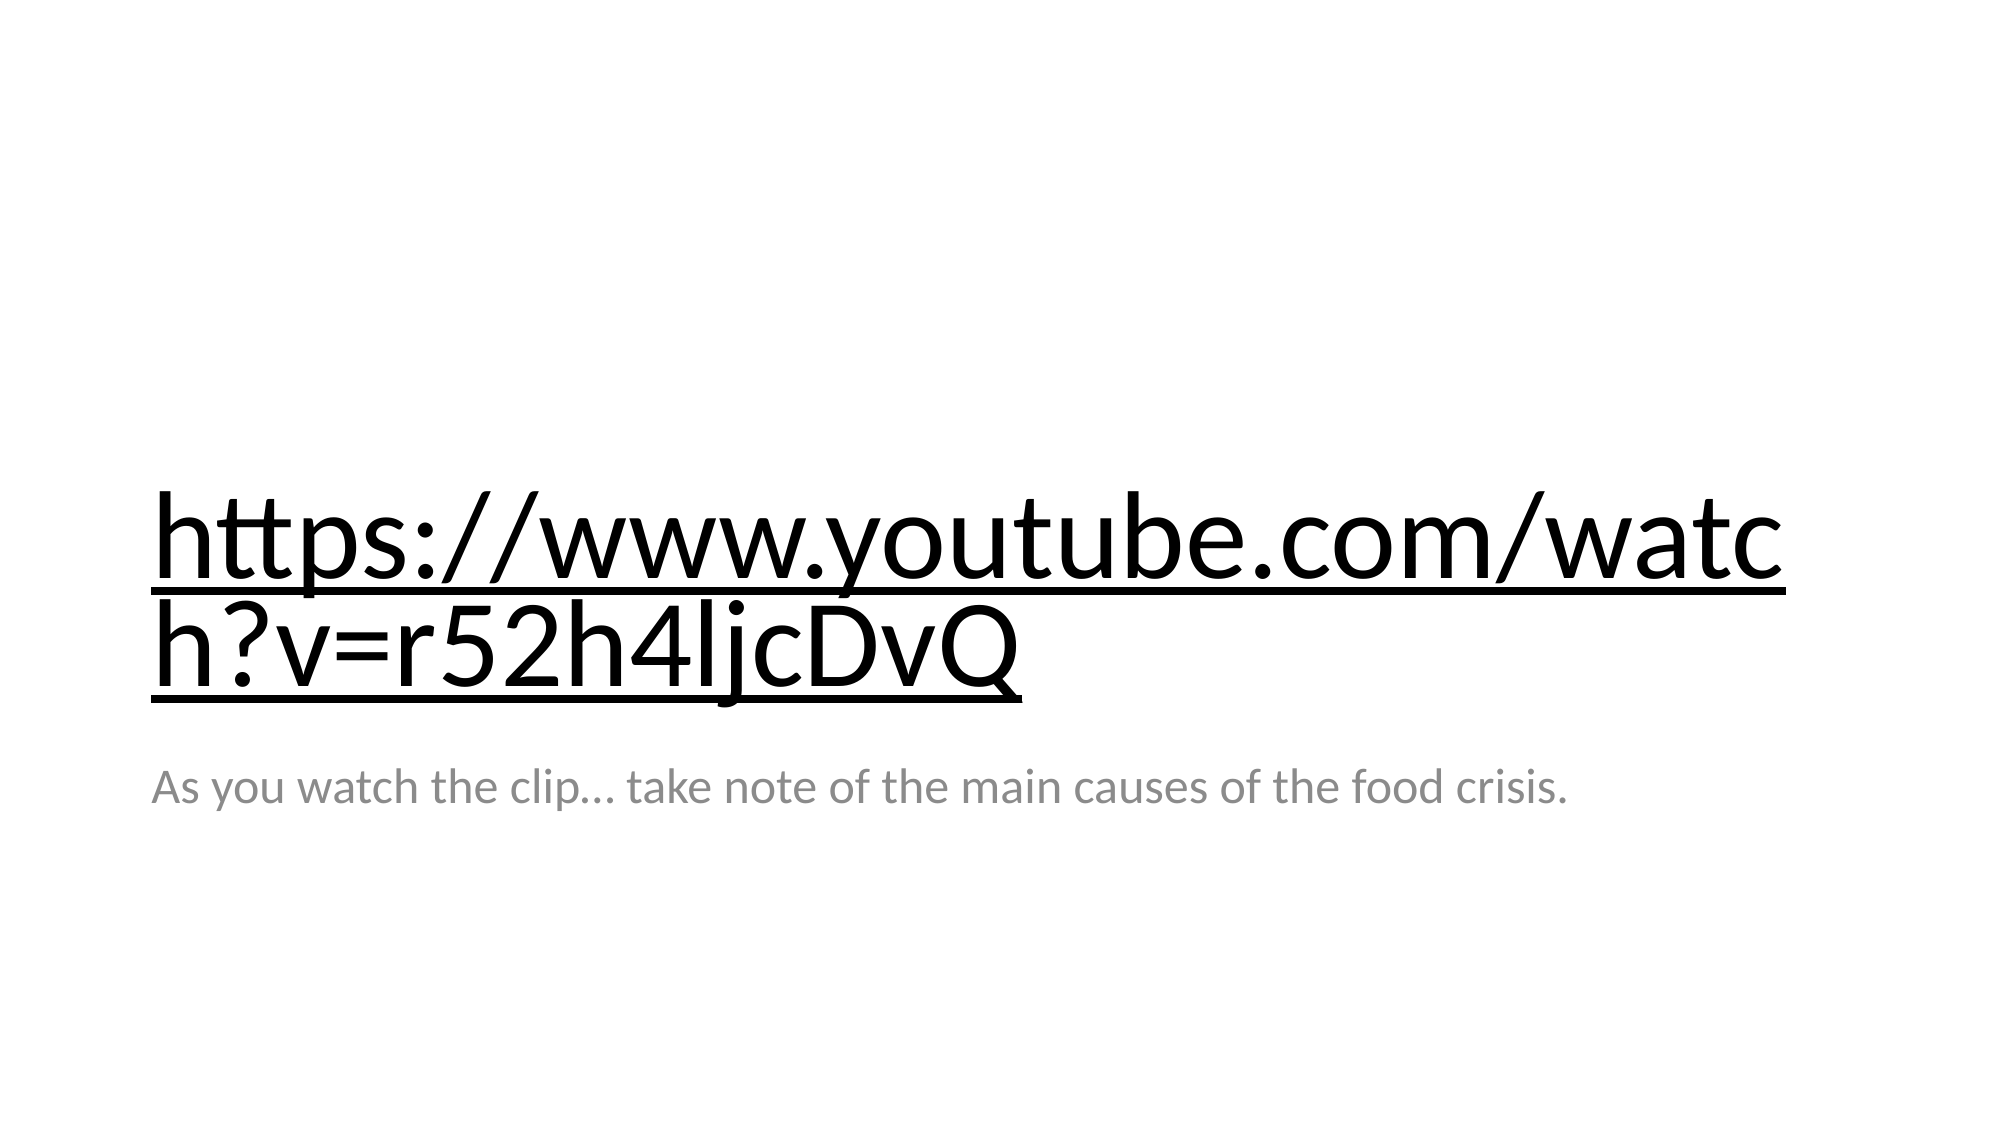

# https://www.youtube.com/watch?v=r52h4ljcDvQ
As you watch the clip… take note of the main causes of the food crisis.